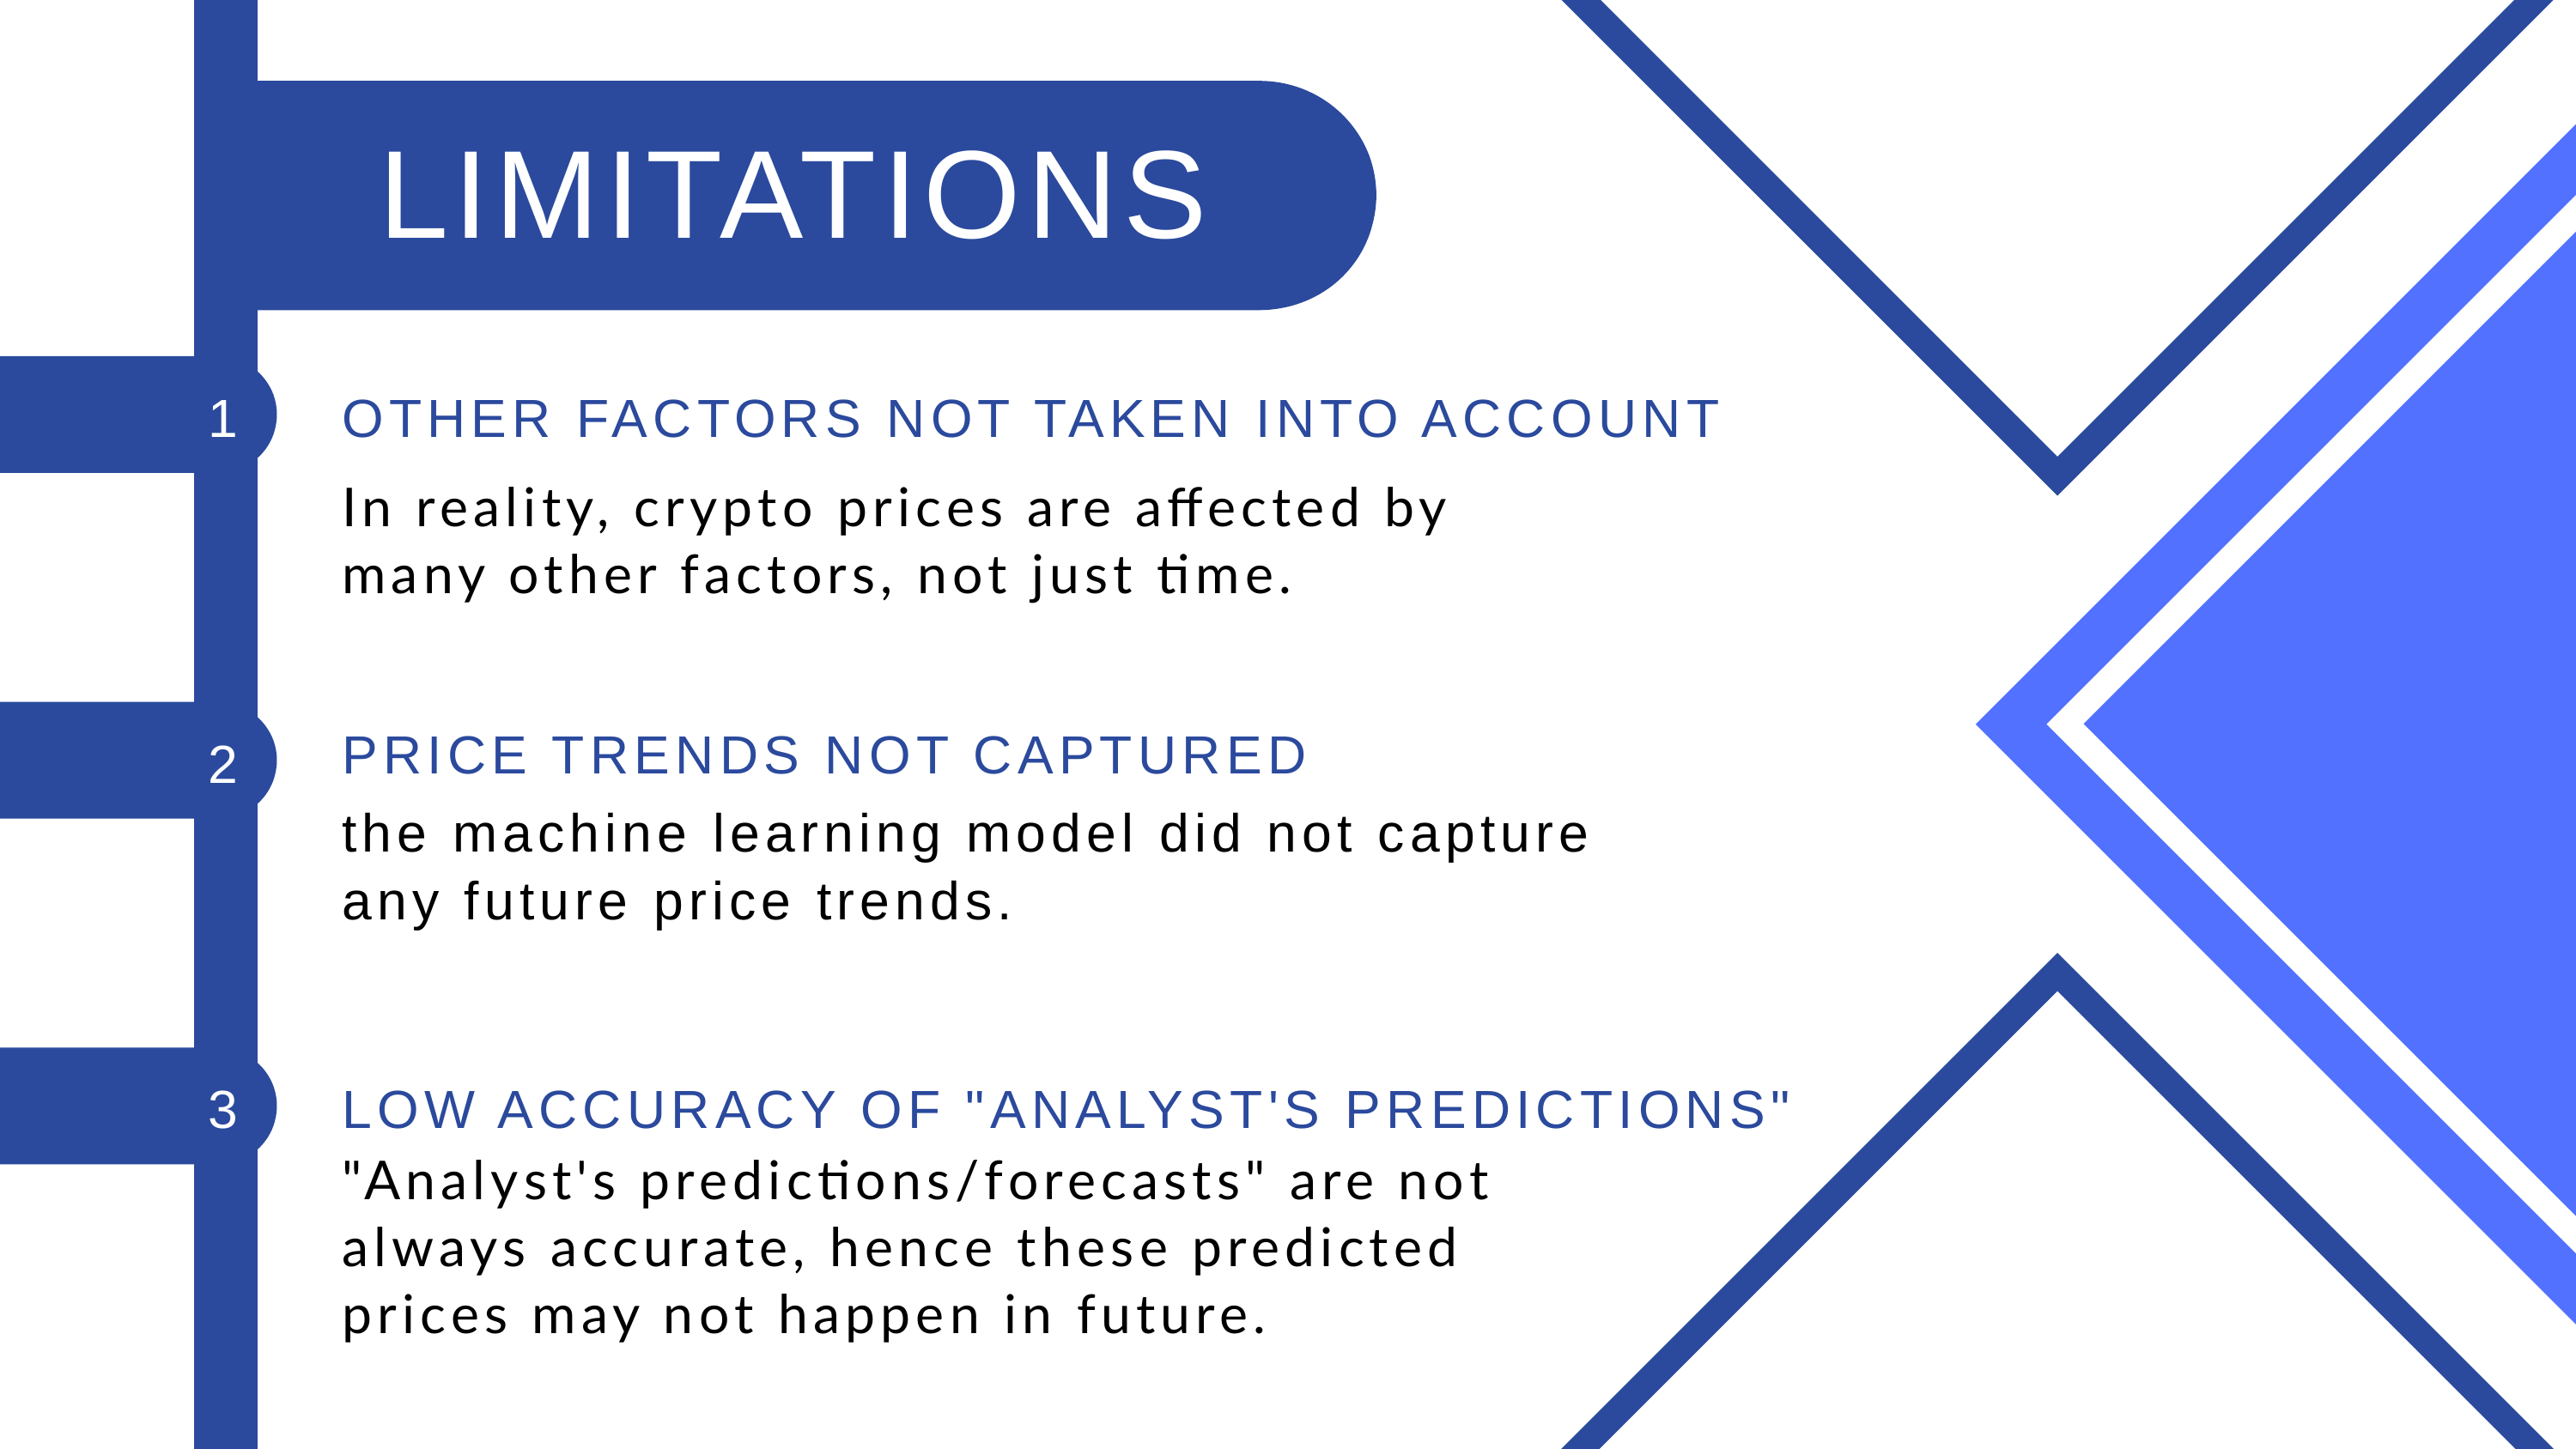

LIMITATIONS

1
OTHER FACTORS NOT TAKEN INTO ACCOUNT
In reality, crypto prices are affected by many other factors, not just time.

PRICE TRENDS NOT CAPTURED
2
the machine learning model did not capture any future price trends.

LOW ACCURACY OF "ANALYST'S PREDICTIONS"
3

"Analyst's predictions/forecasts" are not always accurate, hence these predicted prices may not happen in future.